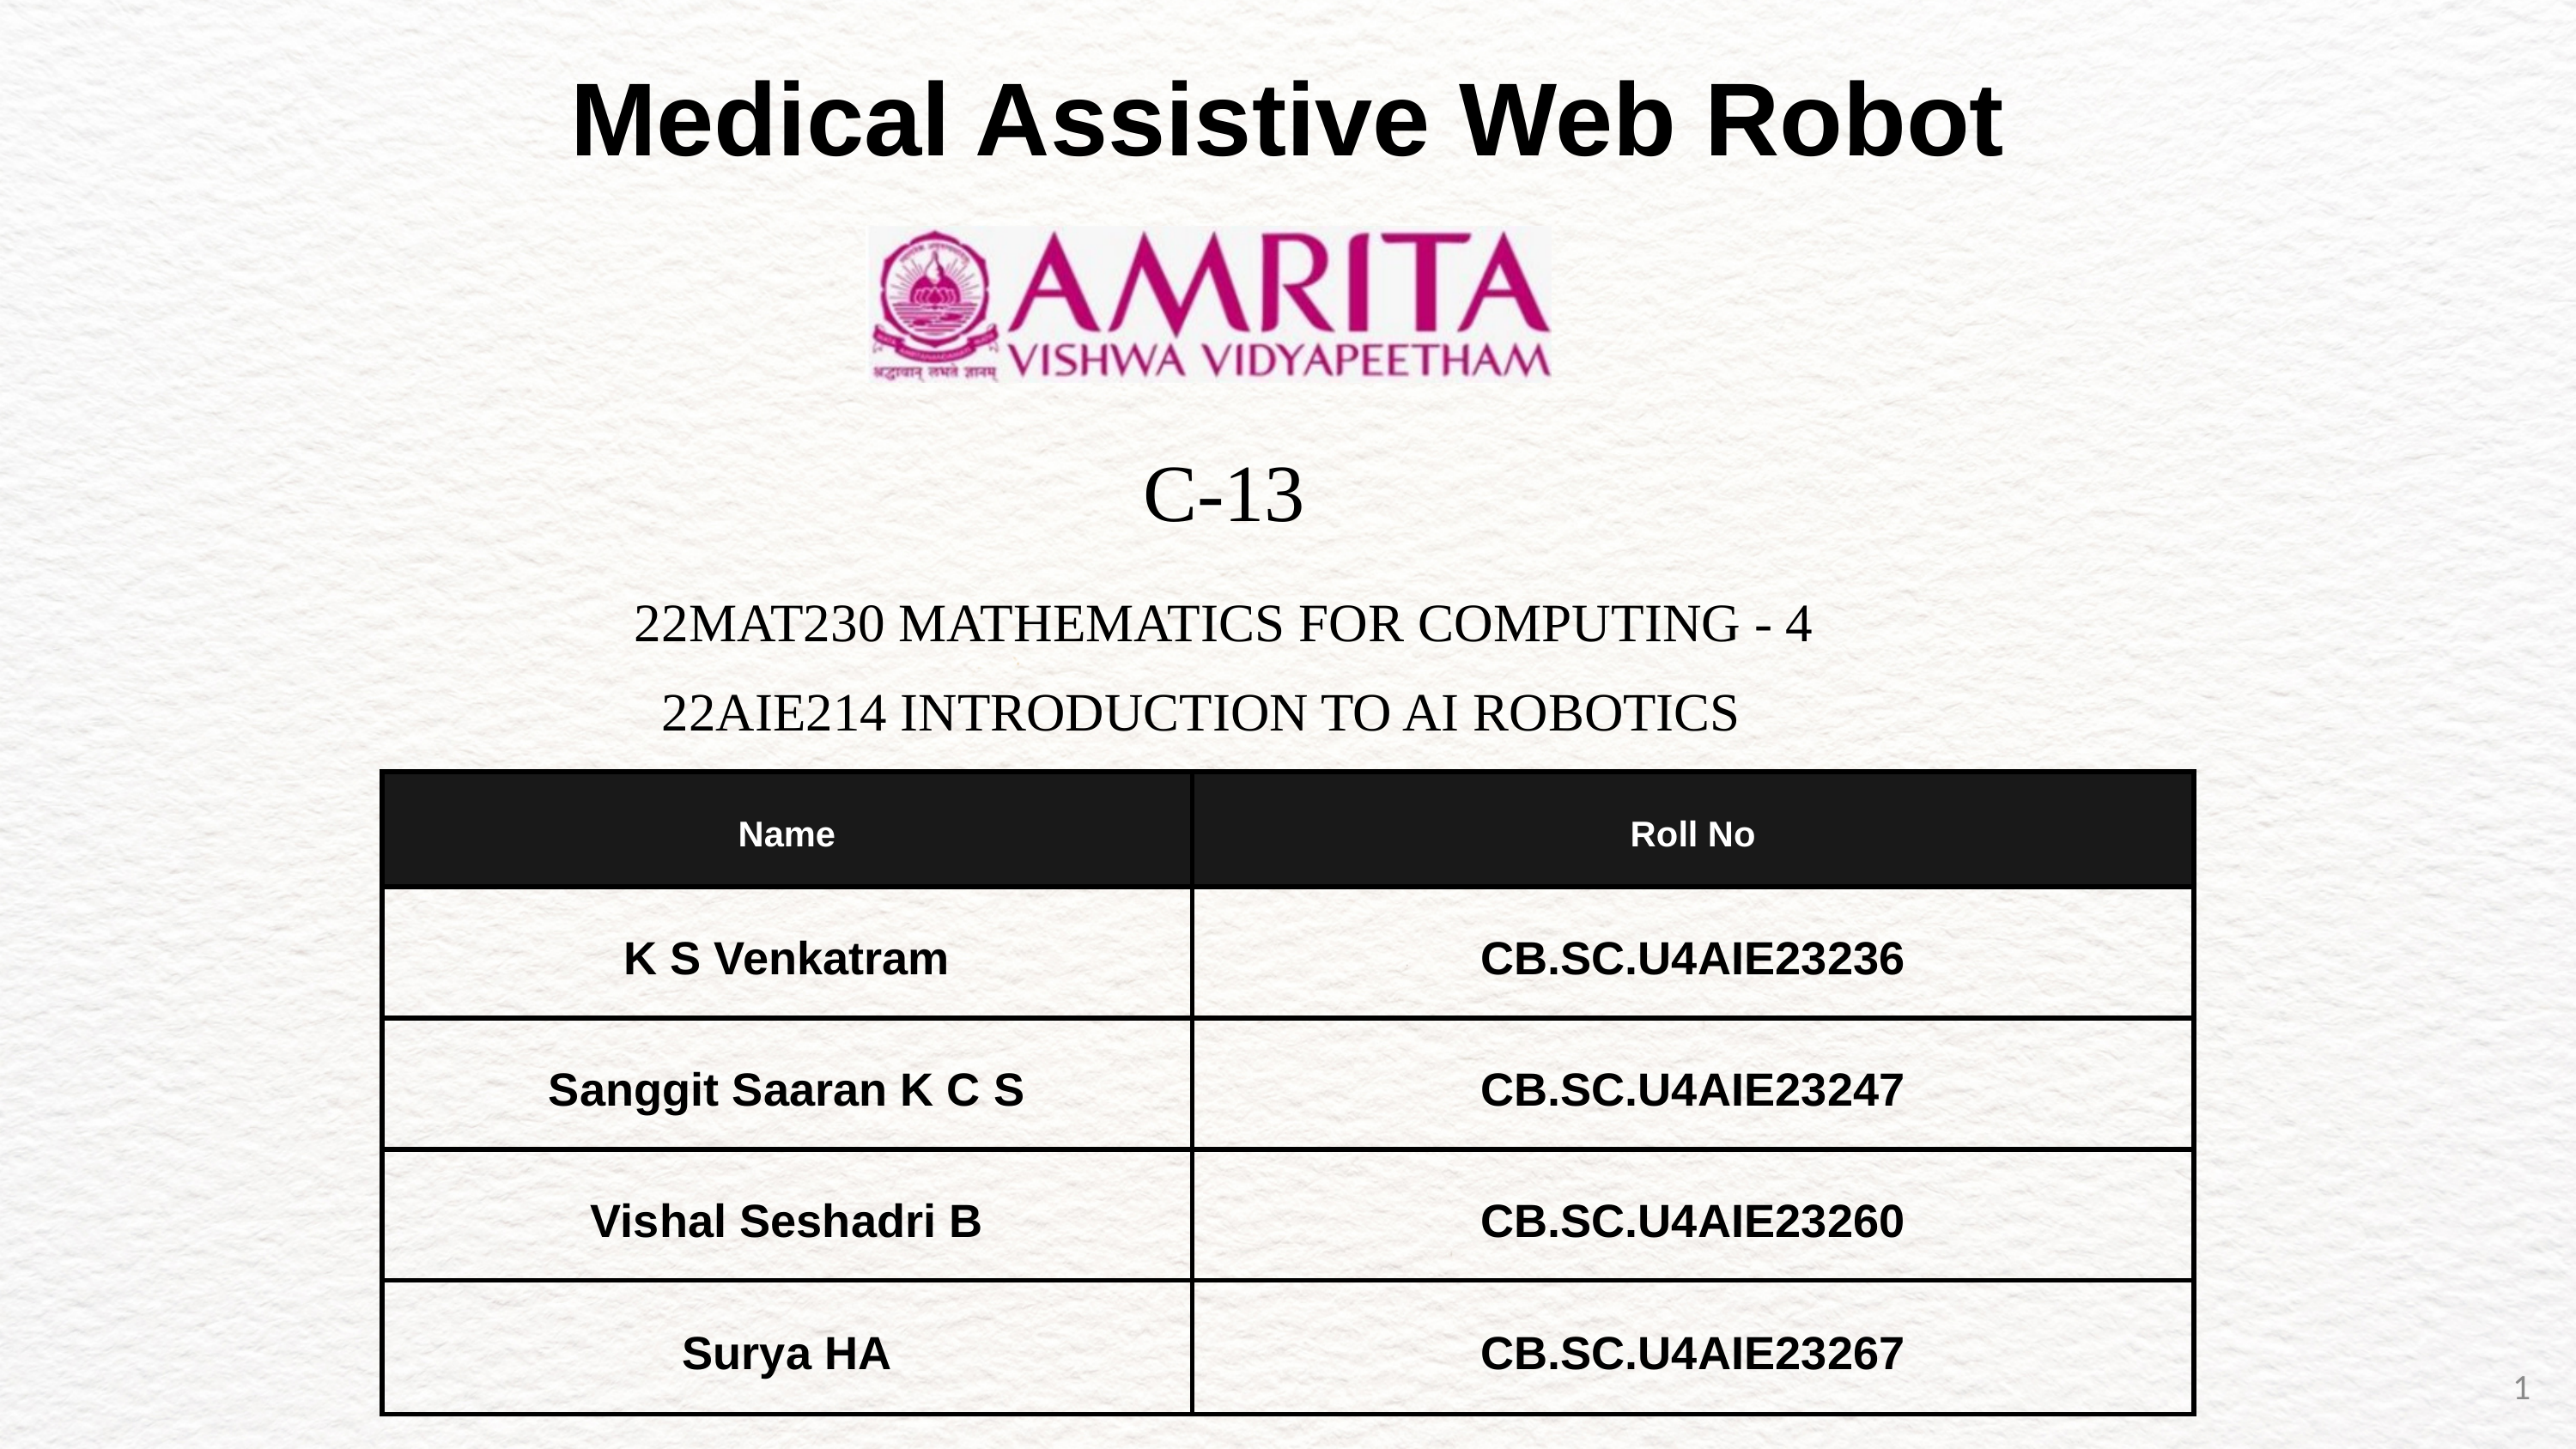

Medical Assistive Web Robot

C-13
22MAT230 MATHEMATICS FOR COMPUTING - 4
22AIE214 INTRODUCTION TO AI ROBOTICS
| Name | Roll No |
| --- | --- |
| K S Venkatram | CB.SC.U4AIE23236 |
| Sanggit Saaran K C S | CB.SC.U4AIE23247 |
| Vishal Seshadri B | CB.SC.U4AIE23260 |
| Surya HA | CB.SC.U4AIE23267 |
1